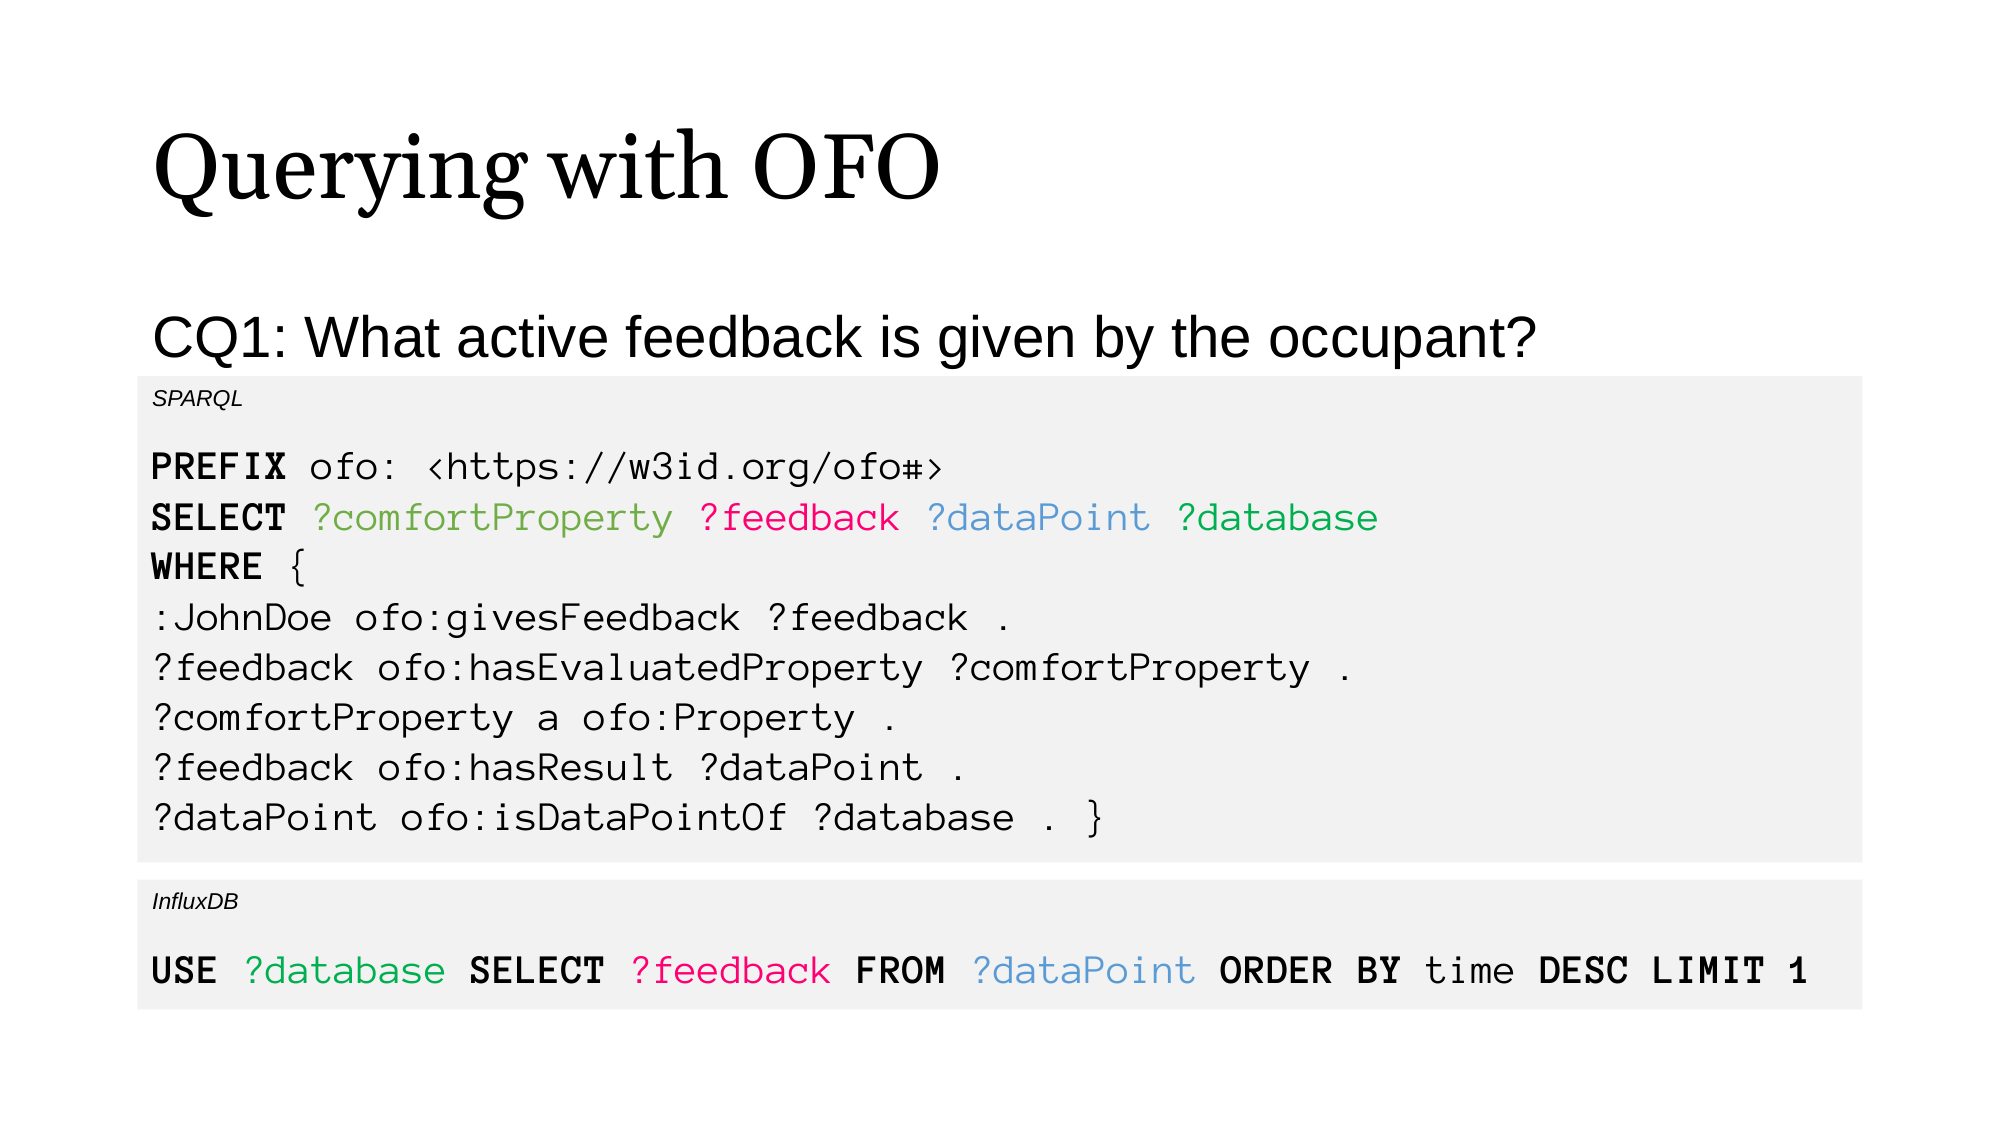

# Querying with OFO
CQ1: What active feedback is given by the occupant?
SPARQL

PREFIX ofo: <https://w3id.org/ofo#>
SELECT ?comfortProperty ?feedback ?dataPoint ?database
WHERE {
:JohnDoe ofo:givesFeedback ?feedback .
?feedback ofo:hasEvaluatedProperty ?comfortProperty .
?comfortProperty a ofo:Property .
?feedback ofo:hasResult ?dataPoint .
?dataPoint ofo:isDataPointOf ?database . }

InfluxDB

USE ?database SELECT ?feedback FROM ?dataPoint ORDER BY time DESC LIMIT 1